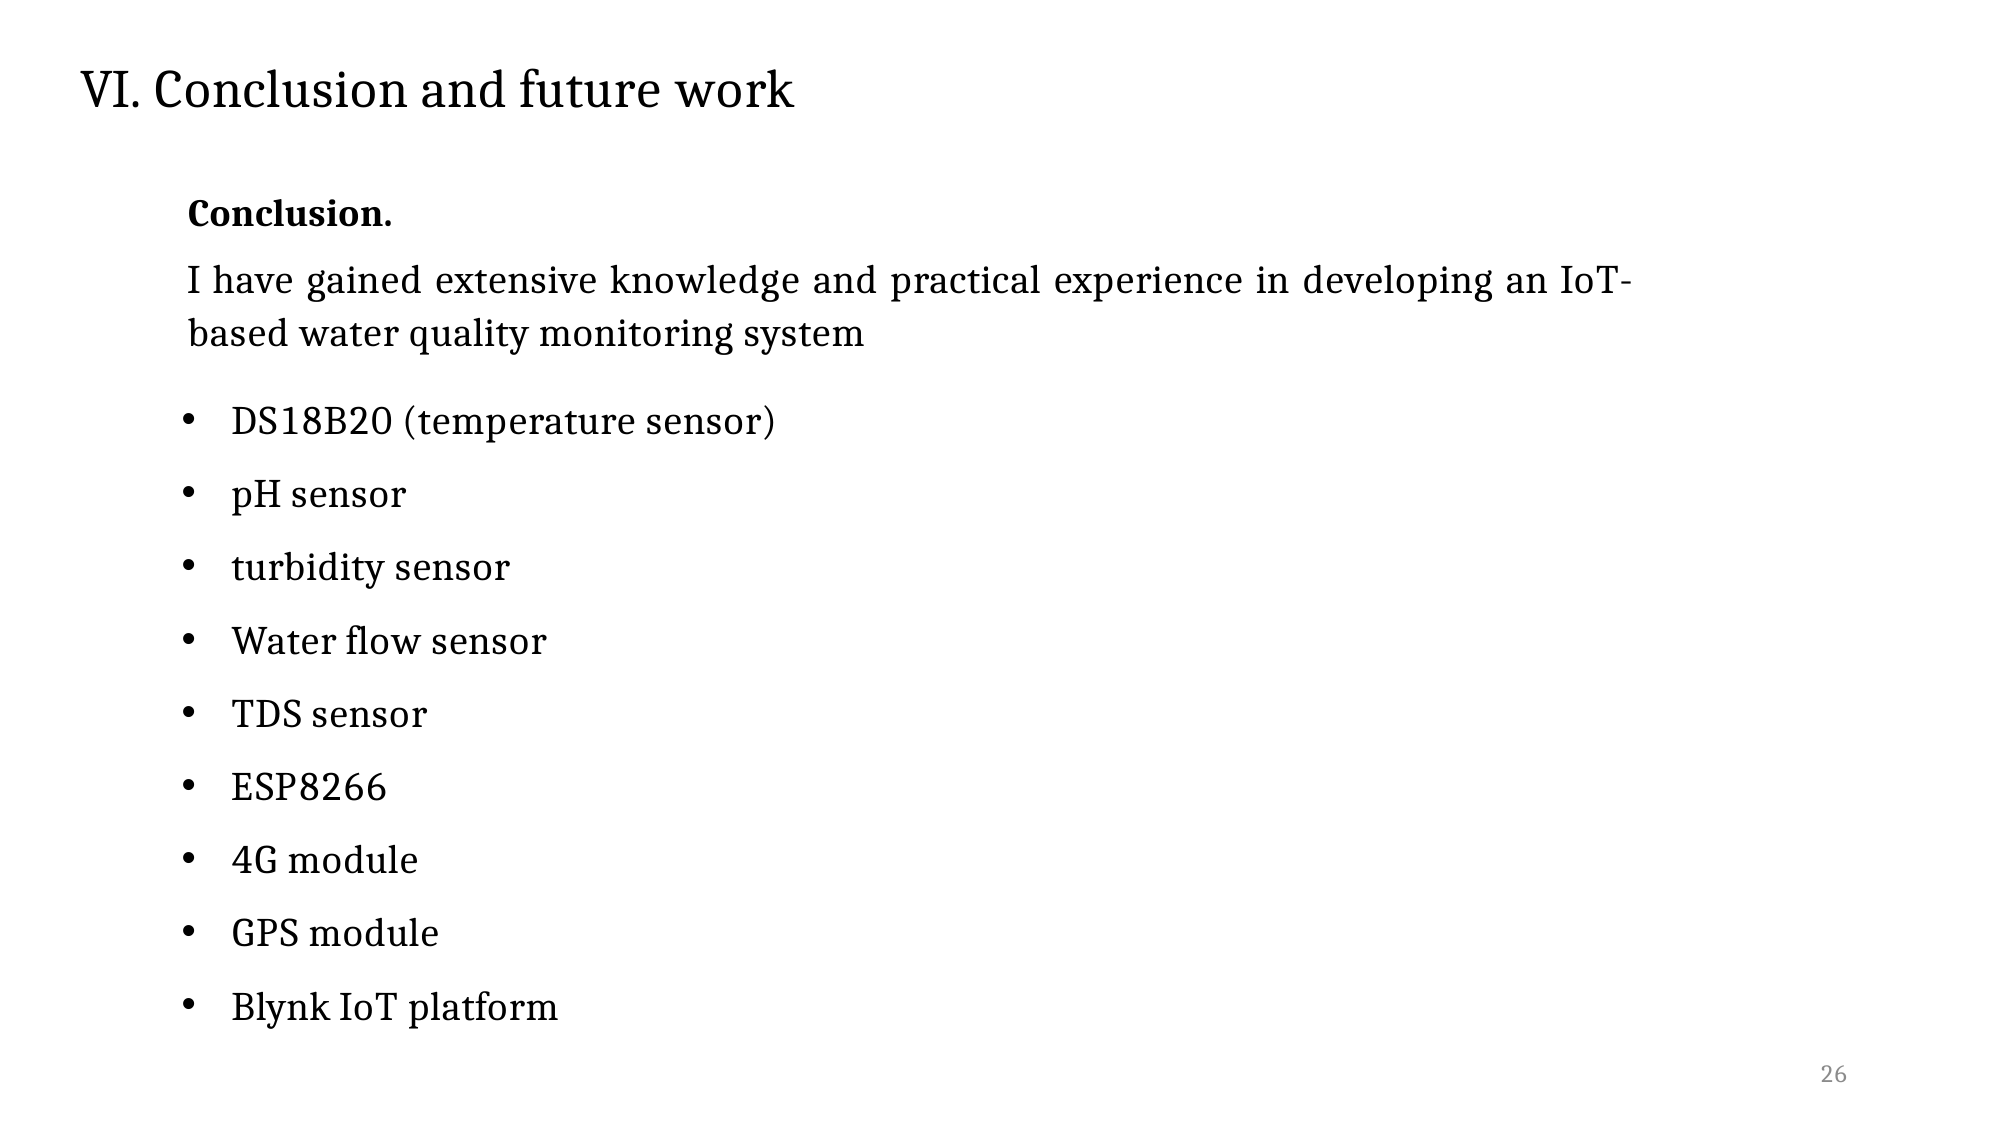

VI. Conclusion and future work

Conclusion.
I have gained extensive knowledge and practical experience in developing an IoT-based water quality monitoring system
DS18B20 (temperature sensor)
pH sensor
turbidity sensor
Water flow sensor
TDS sensor
ESP8266
4G module
GPS module
Blynk IoT platform
26